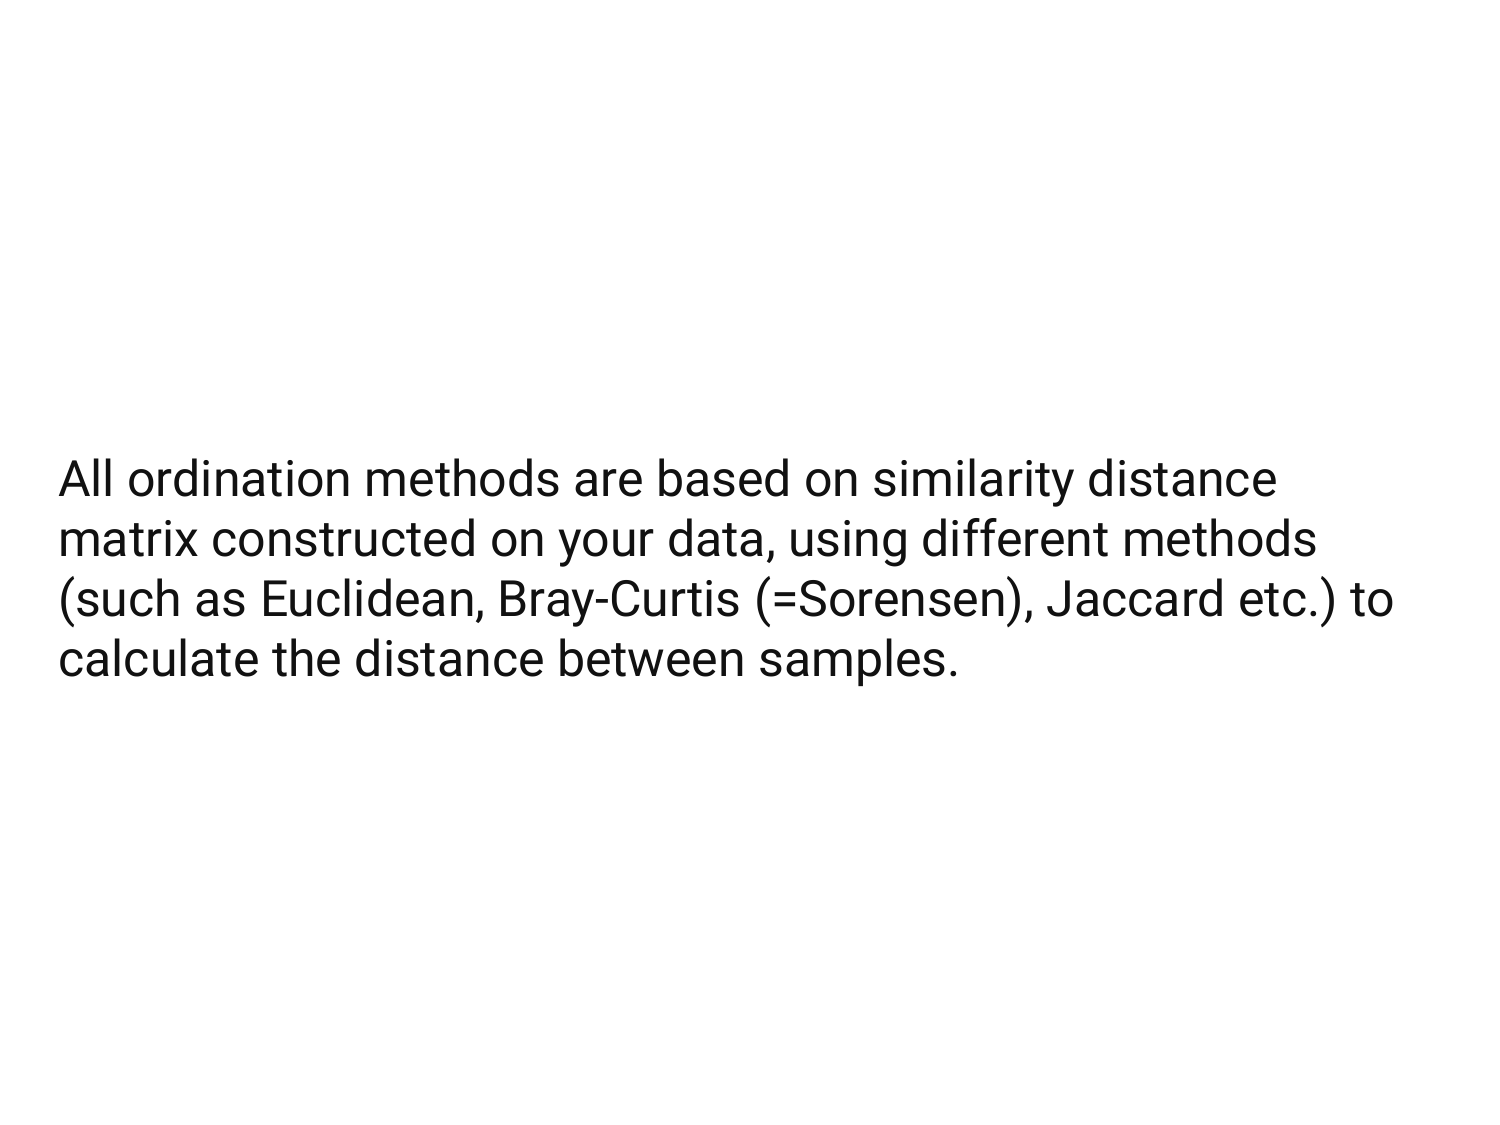

All ordination methods are based on similarity distance matrix constructed on your data, using different methods (such as Euclidean, Bray-Curtis (=Sorensen), Jaccard etc.) to calculate the distance between samples.